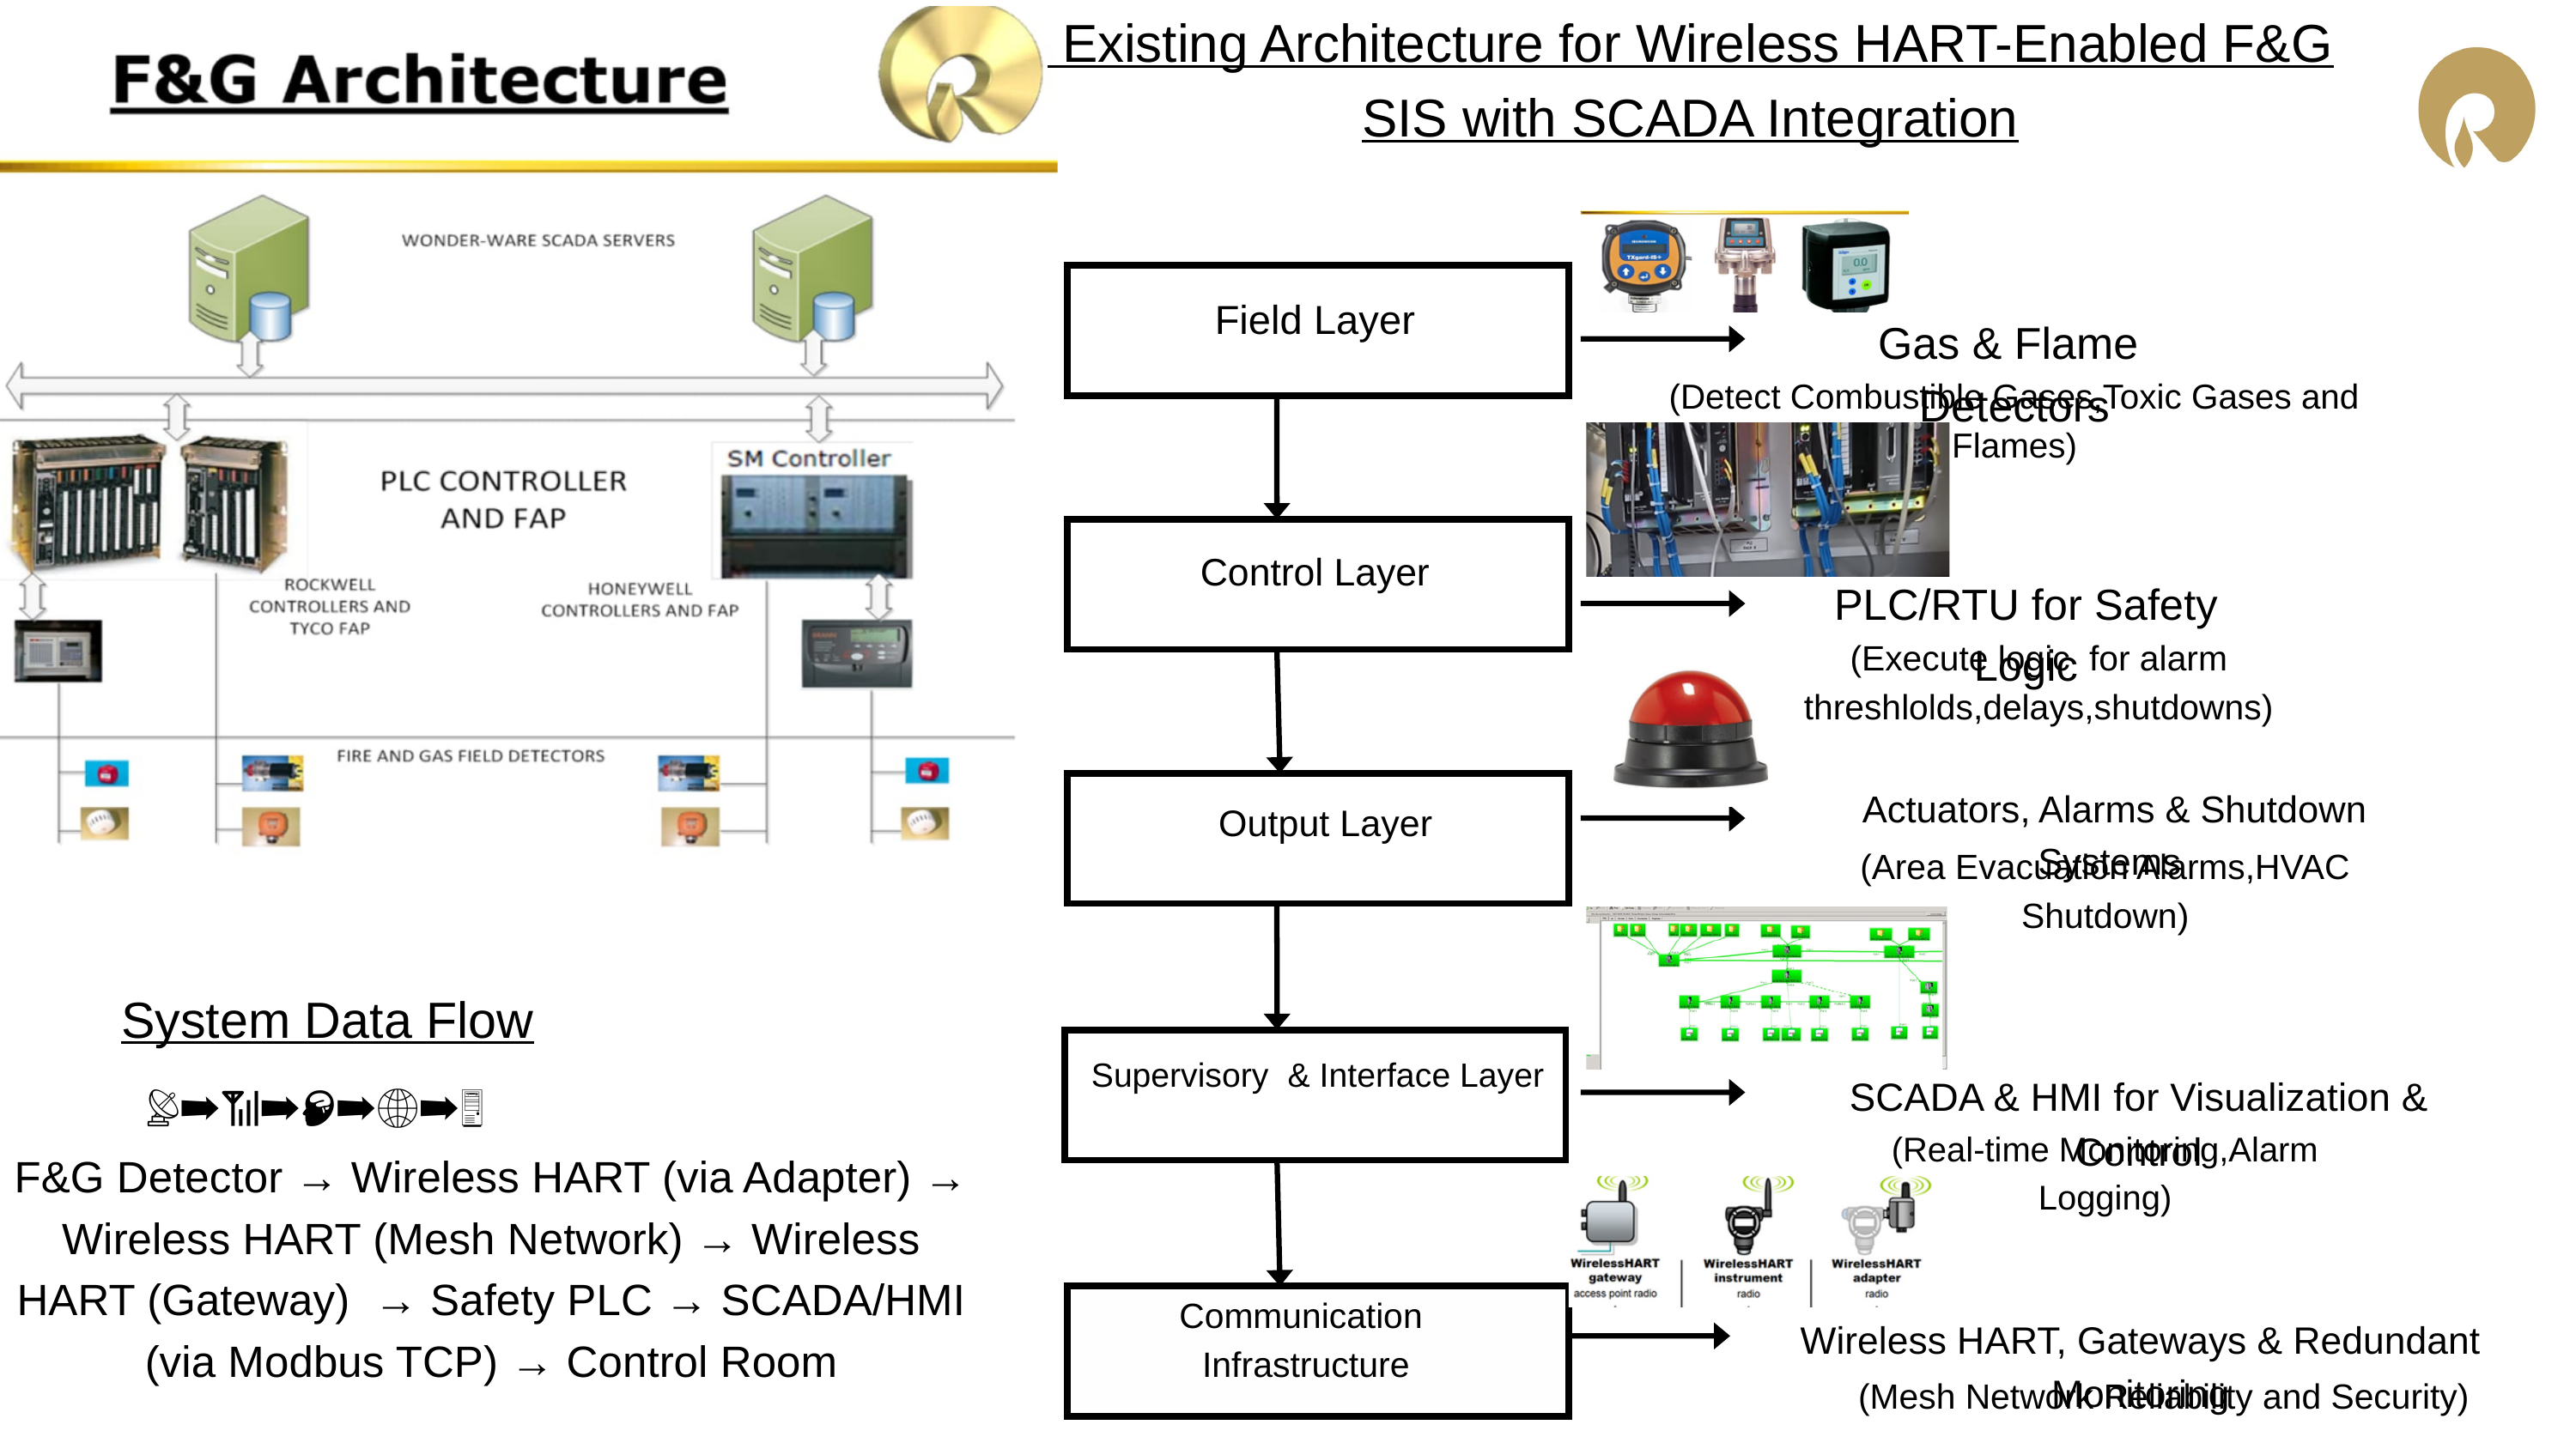

Existing Architecture for Wireless HART-Enabled F&G SIS with SCADA Integration

Field Layer
Gas & Flame  Detectors

(Detect Combustible Gases,Toxic Gases and Flames)

Control Layer
PLC/RTU for Safety Logic

(Execute logic  for alarm threshlolds,delays,shutdowns)

Actuators, Alarms & Shutdown Systems
Output Layer

(Area Evacuation Alarms,HVAC Shutdown)

System Data Flow

Supervisory  & Interface Layer
SCADA & HMI for Visualization & Control
📡➡️📶➡️🧠➡️🌐➡️🖥️

(Real-time Monitoring,Alarm Logging)
F&G Detector → Wireless HART (via Adapter) → Wireless HART (Mesh Network) → Wireless HART (Gateway)  → Safety PLC → SCADA/HMI (via Modbus TCP) → Control Room

Communication
 Infrastructure
Wireless HART, Gateways & Redundant Monitoring

(Mesh Network Reliability and Security)